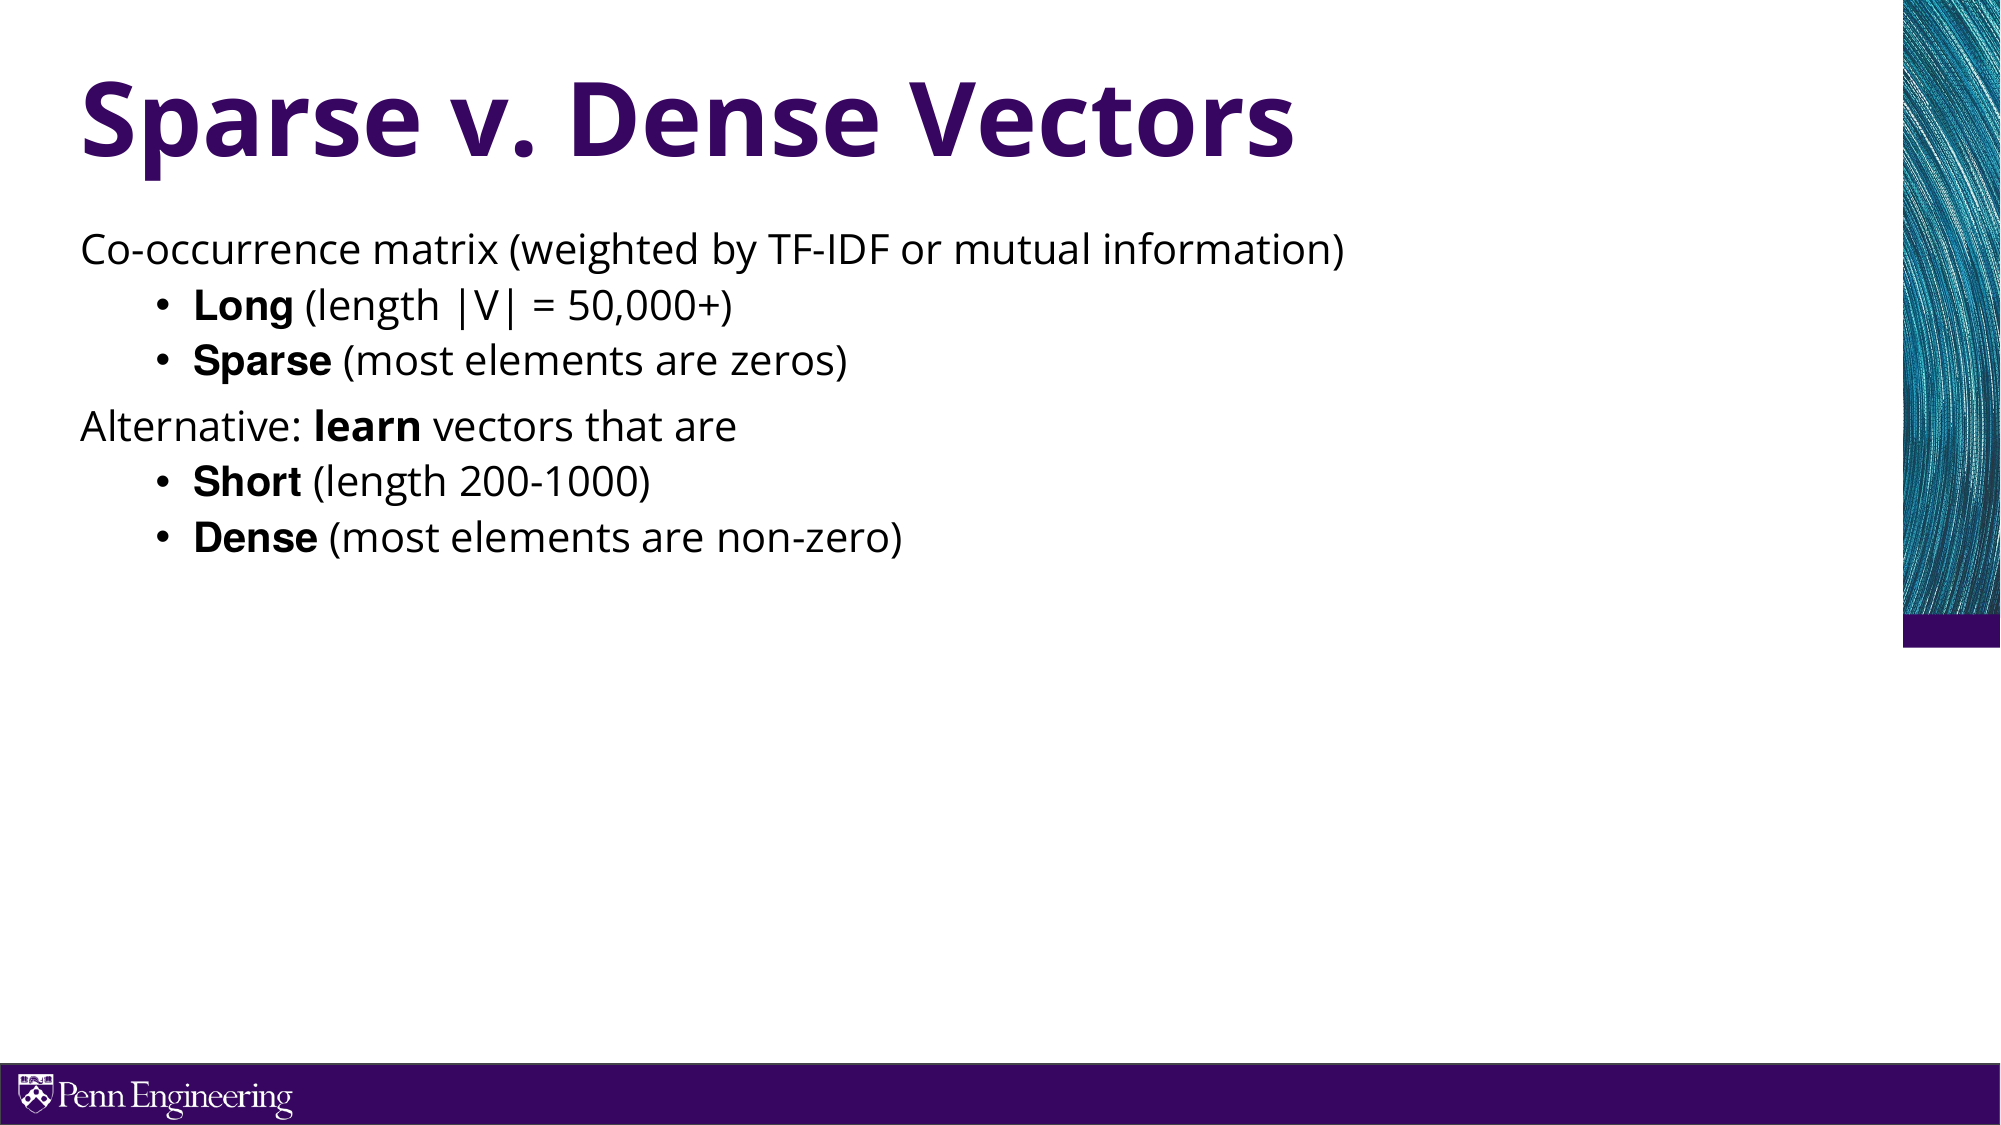

# Sparse v. Dense Vectors
Co-occurrence matrix (weighted by TF-IDF or mutual information)
Long (length |V| = 50,000+)
Sparse (most elements are zeros)
Alternative: learn vectors that are
Short (length 200-1000)
Dense (most elements are non-zero)